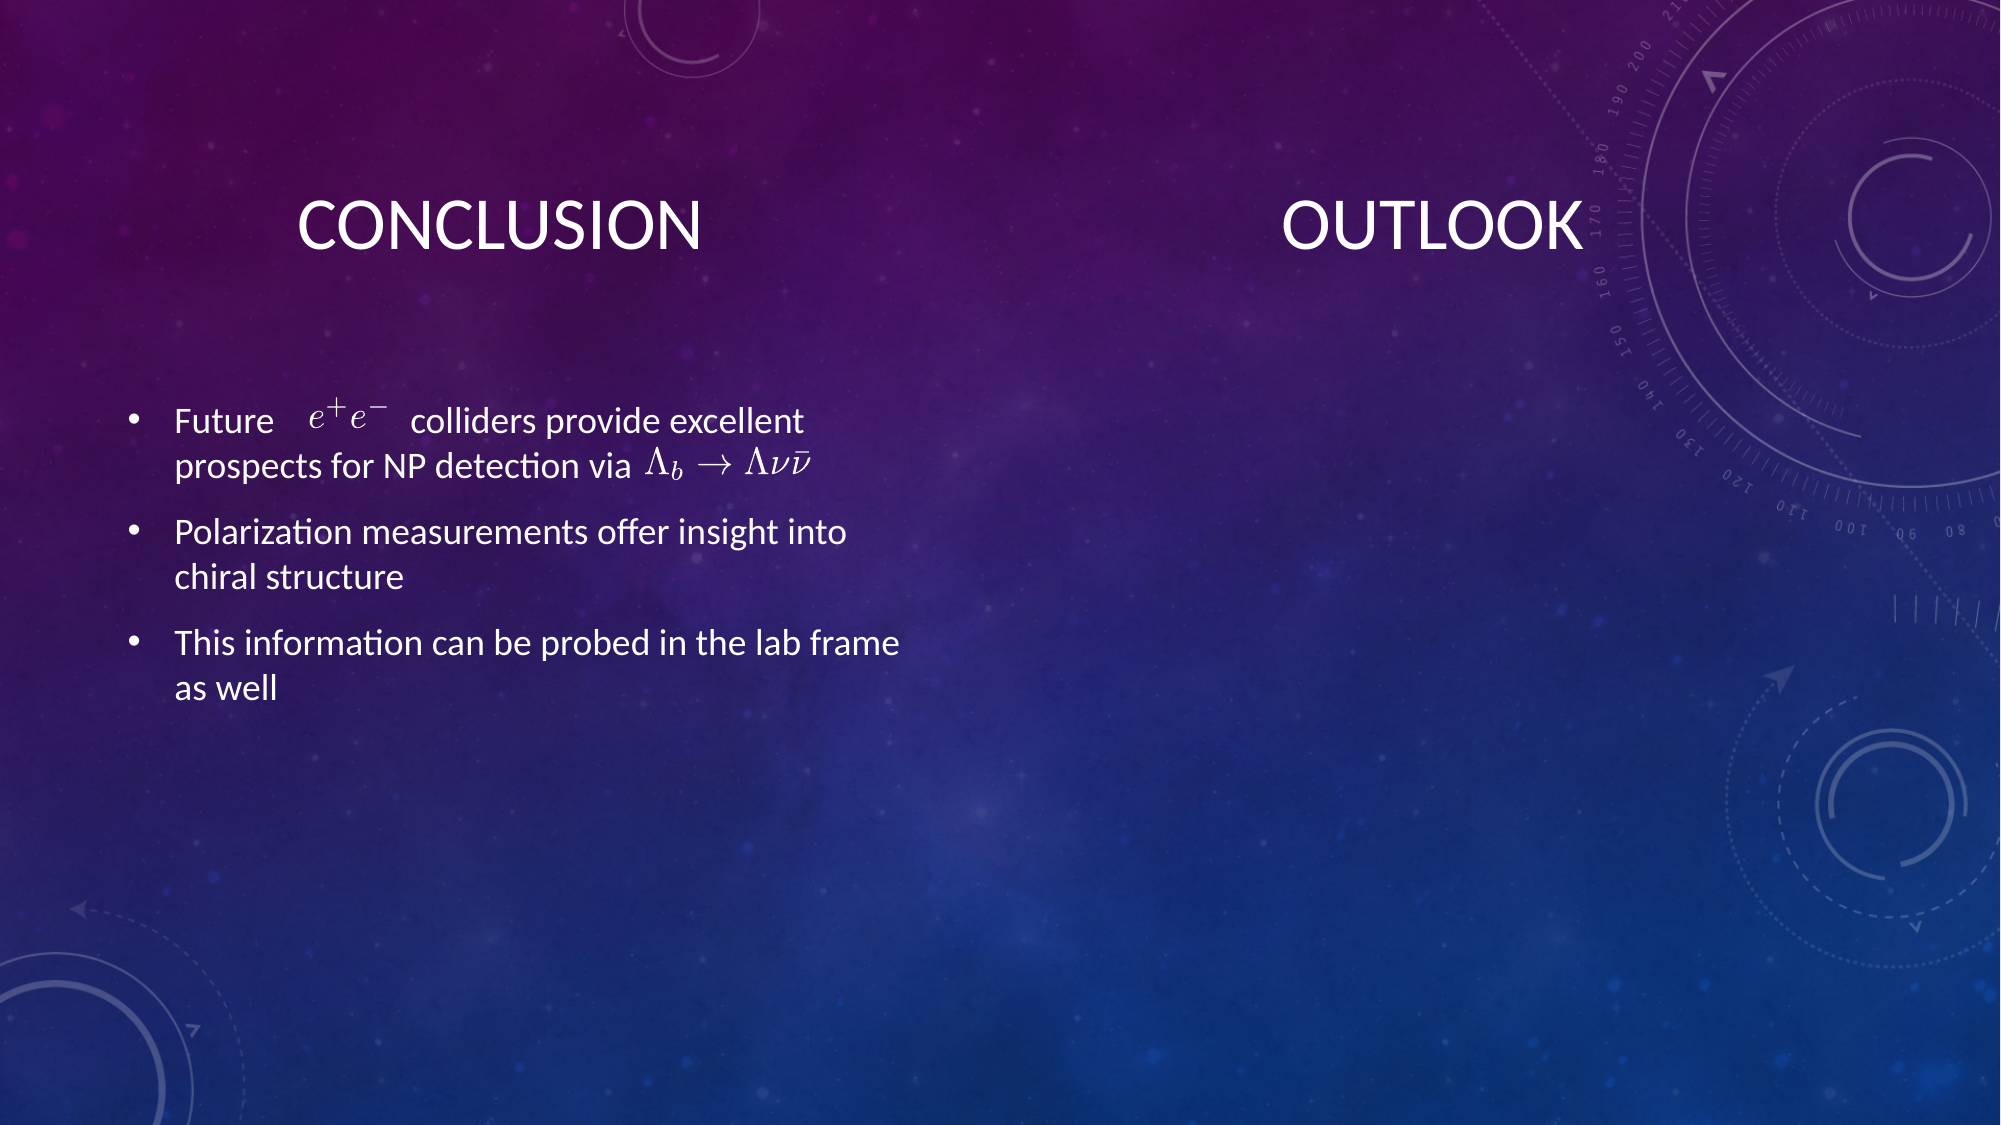

# Conclusion			               Outlook
Future                colliders provide excellent prospects for NP detection via
Polarization measurements offer insight into chiral structure
This information can be probed in the lab frame as well